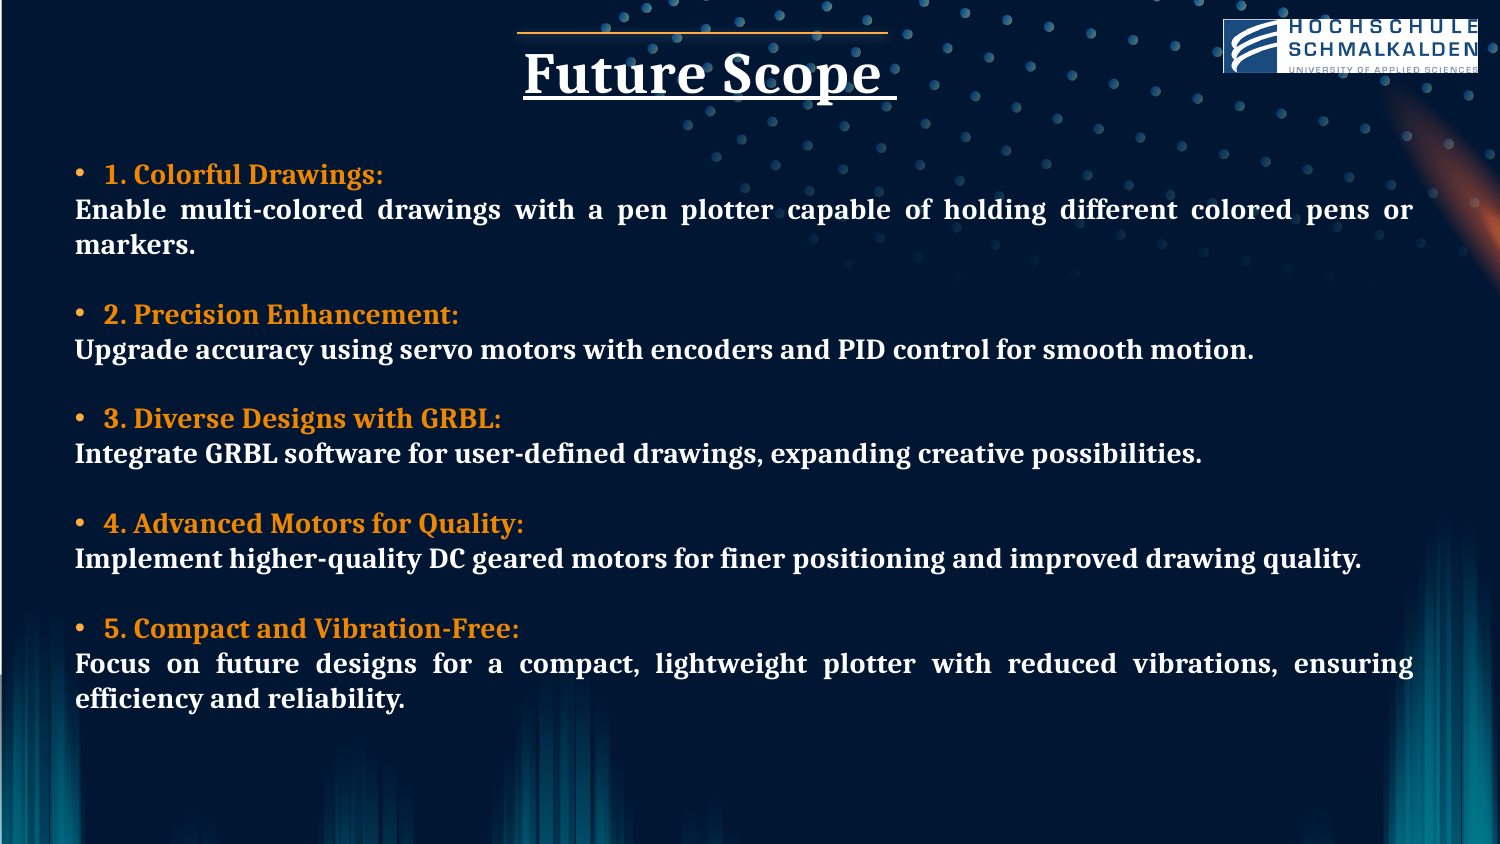

Future Scope
1. Colorful Drawings:
Enable multi-colored drawings with a pen plotter capable of holding different colored pens or markers.

2. Precision Enhancement:
Upgrade accuracy using servo motors with encoders and PID control for smooth motion.

3. Diverse Designs with GRBL:
Integrate GRBL software for user-defined drawings, expanding creative possibilities.

4. Advanced Motors for Quality:
Implement higher-quality DC geared motors for finer positioning and improved drawing quality.

5. Compact and Vibration-Free:
Focus on future designs for a compact, lightweight plotter with reduced vibrations, ensuring efficiency and reliability.